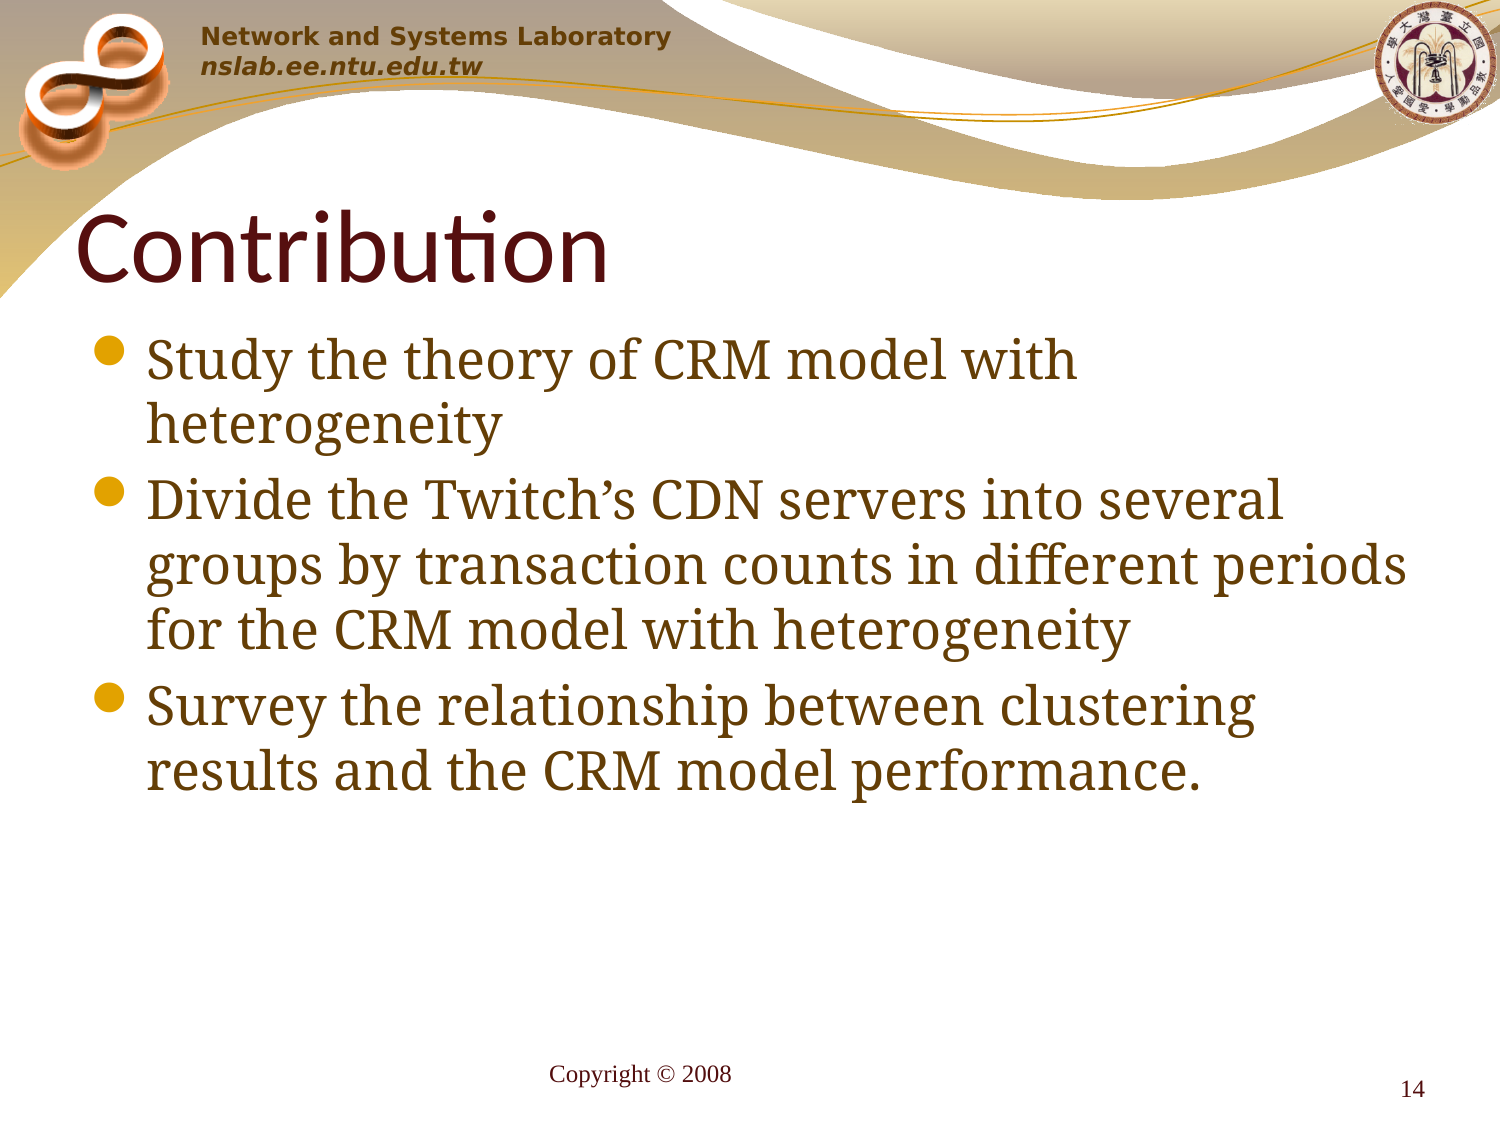

# Contribution
Study the theory of CRM model with heterogeneity
Divide the Twitch’s CDN servers into several groups by transaction counts in different periods for the CRM model with heterogeneity
Survey the relationship between clustering results and the CRM model performance.

Copyright © 2008
14